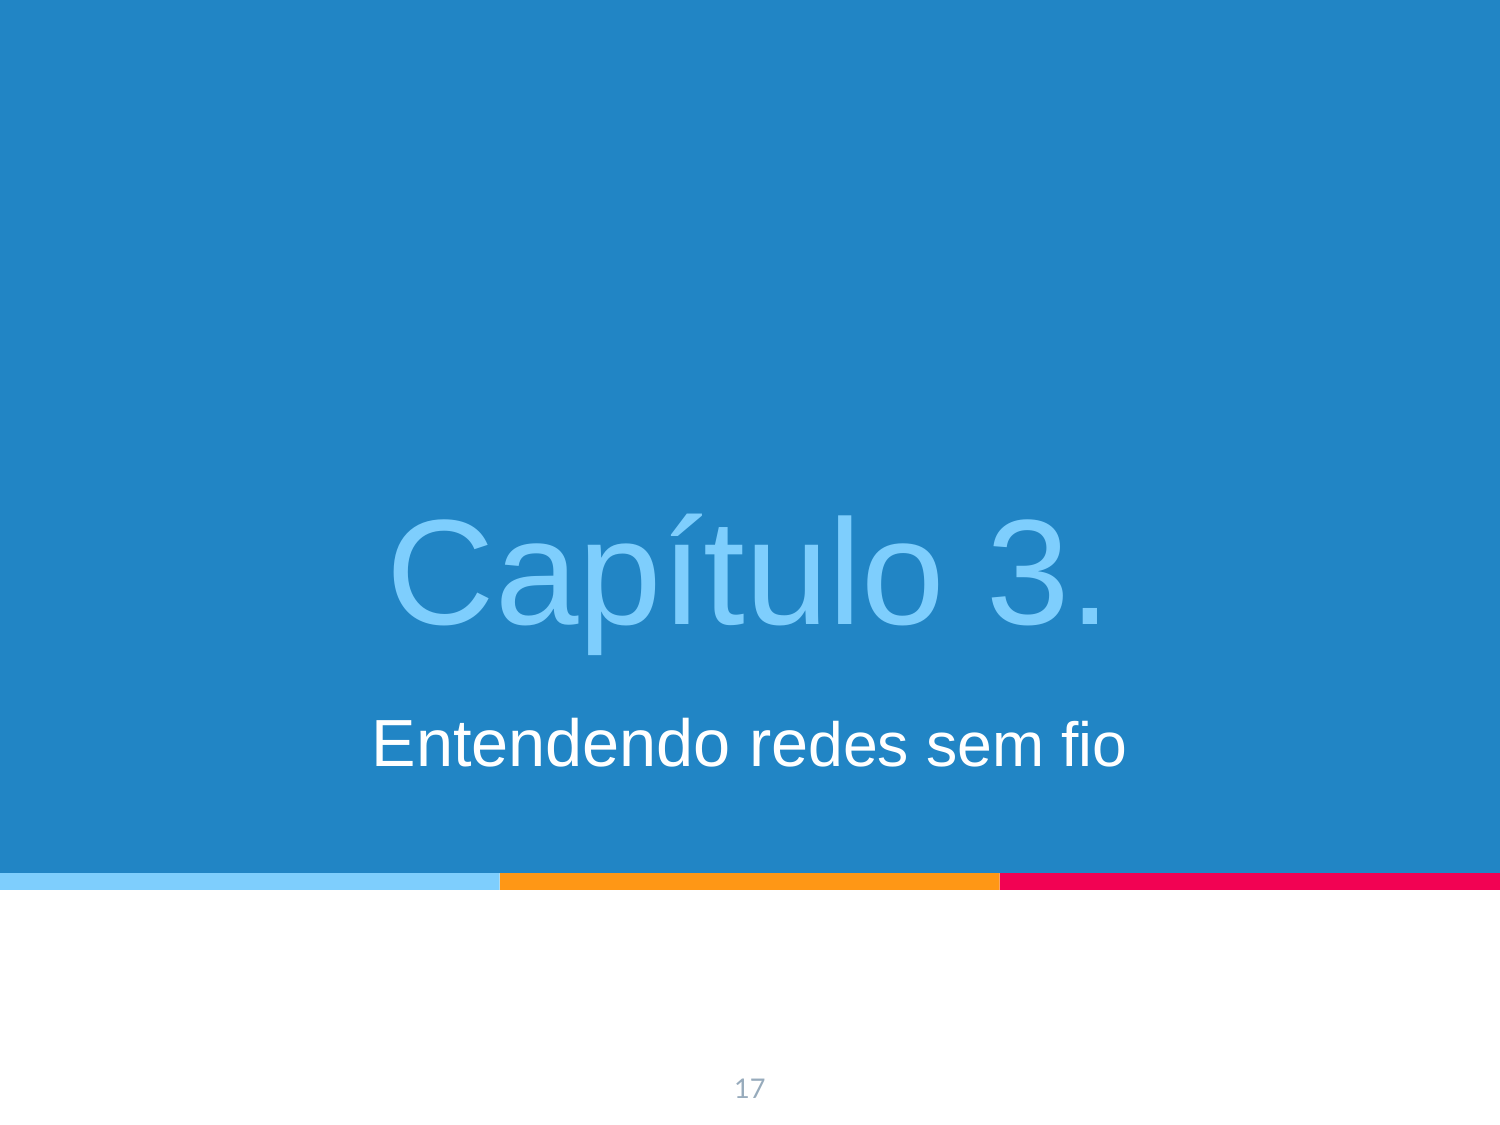

Capítulo 3.
Entendendo redes sem fio
17